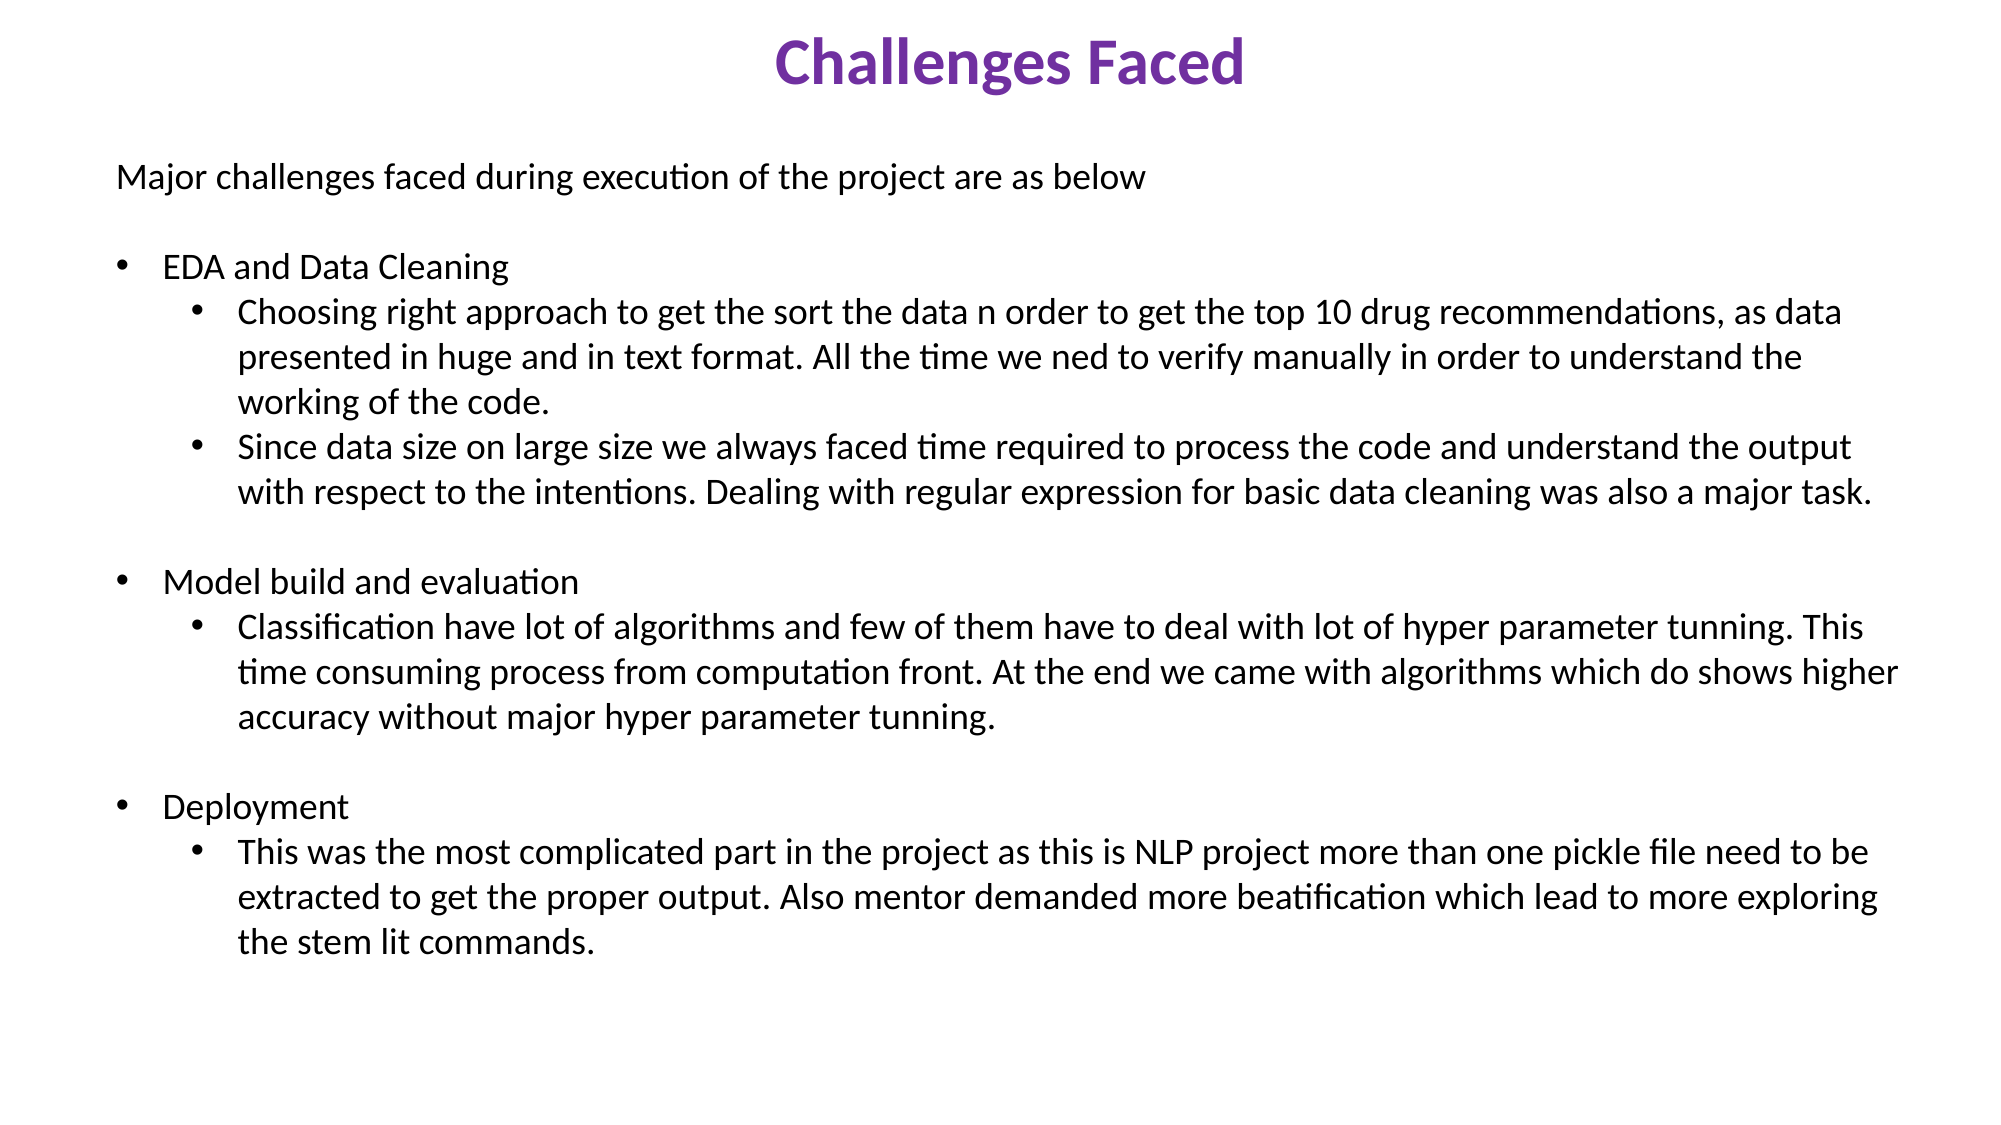

Challenges Faced
Major challenges faced during execution of the project are as below

EDA and Data Cleaning
Choosing right approach to get the sort the data n order to get the top 10 drug recommendations, as data presented in huge and in text format. All the time we ned to verify manually in order to understand the working of the code.
Since data size on large size we always faced time required to process the code and understand the output with respect to the intentions. Dealing with regular expression for basic data cleaning was also a major task.

Model build and evaluation
Classification have lot of algorithms and few of them have to deal with lot of hyper parameter tunning. This time consuming process from computation front. At the end we came with algorithms which do shows higher accuracy without major hyper parameter tunning.

Deployment
This was the most complicated part in the project as this is NLP project more than one pickle file need to be extracted to get the proper output. Also mentor demanded more beatification which lead to more exploring the stem lit commands.